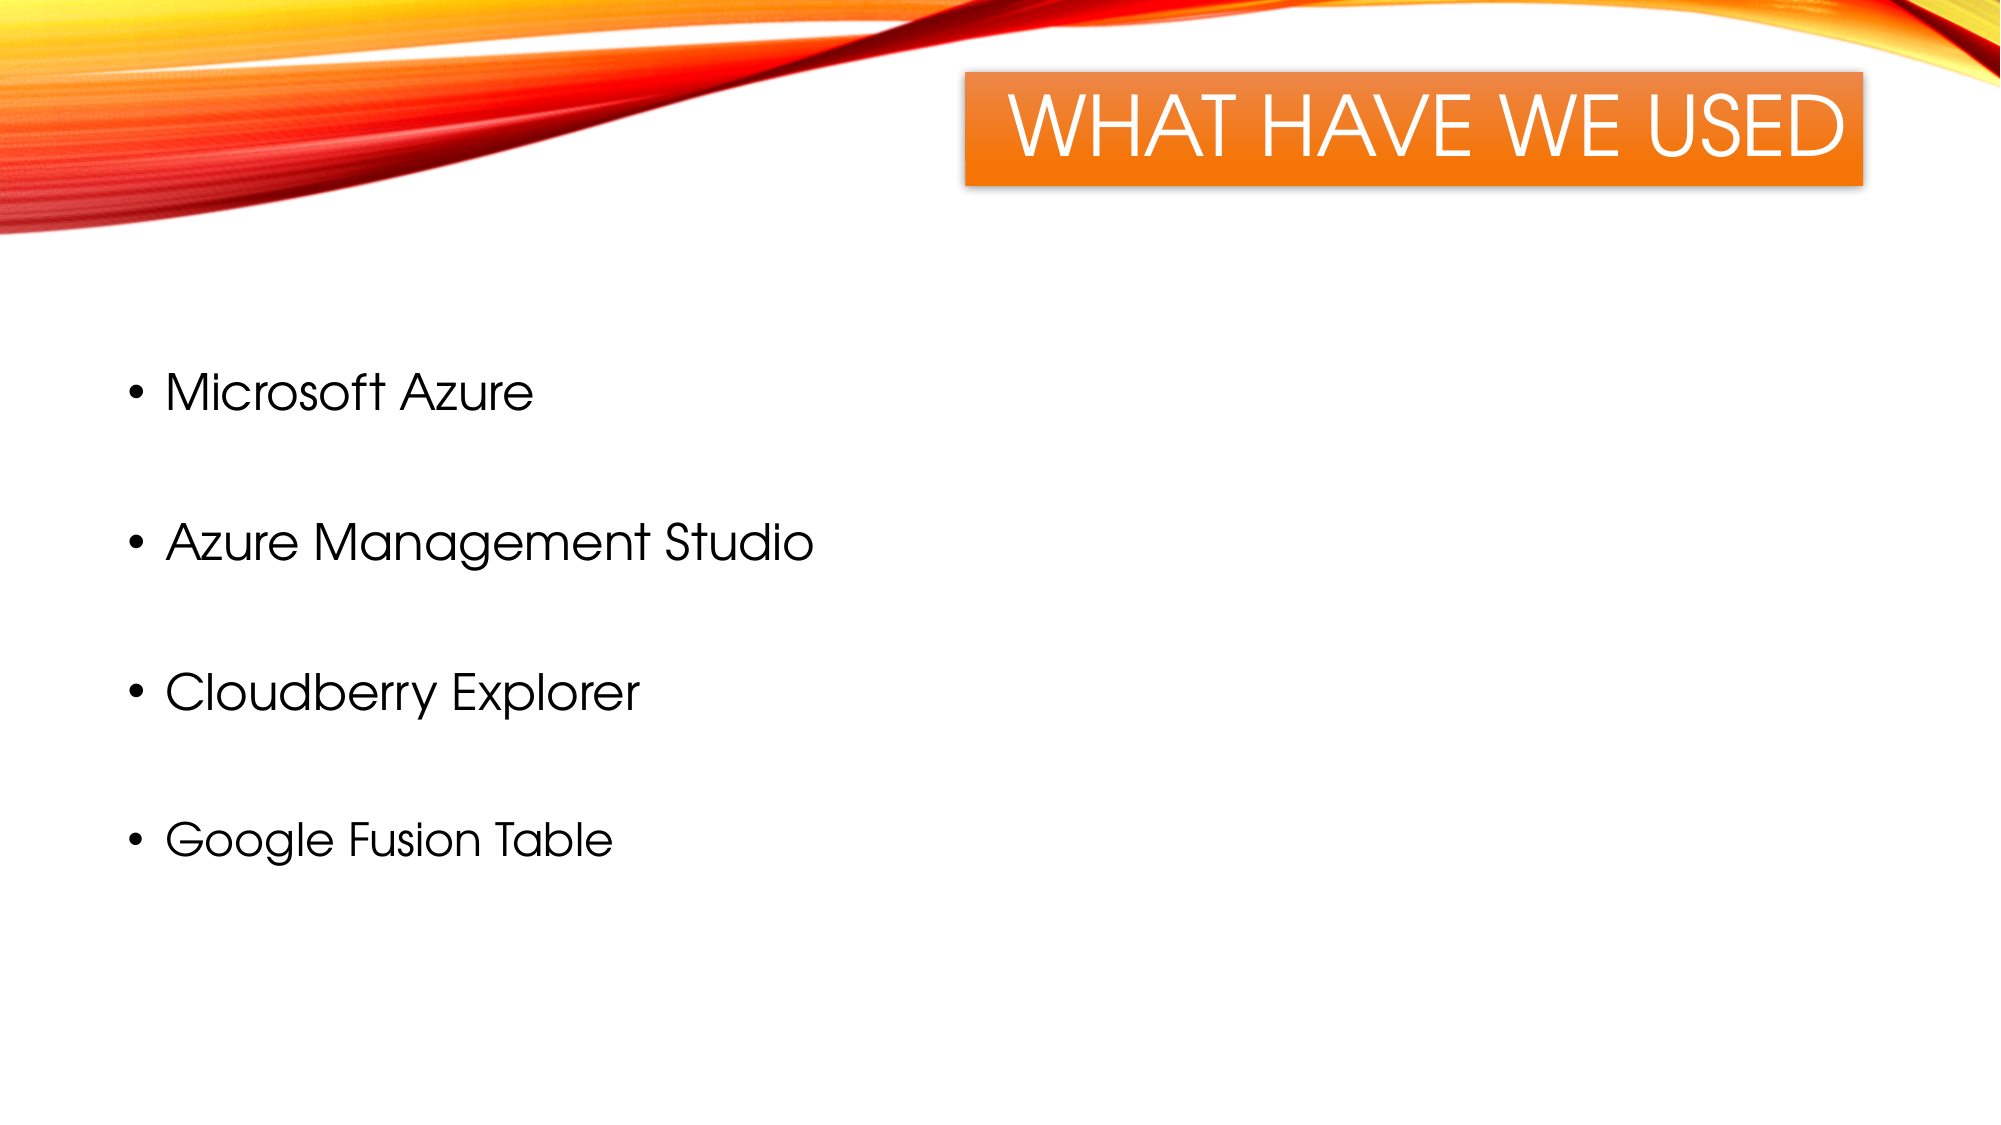

What have we used
Microsoft Azure

Azure Management Studio

Cloudberry Explorer

Google Fusion Table